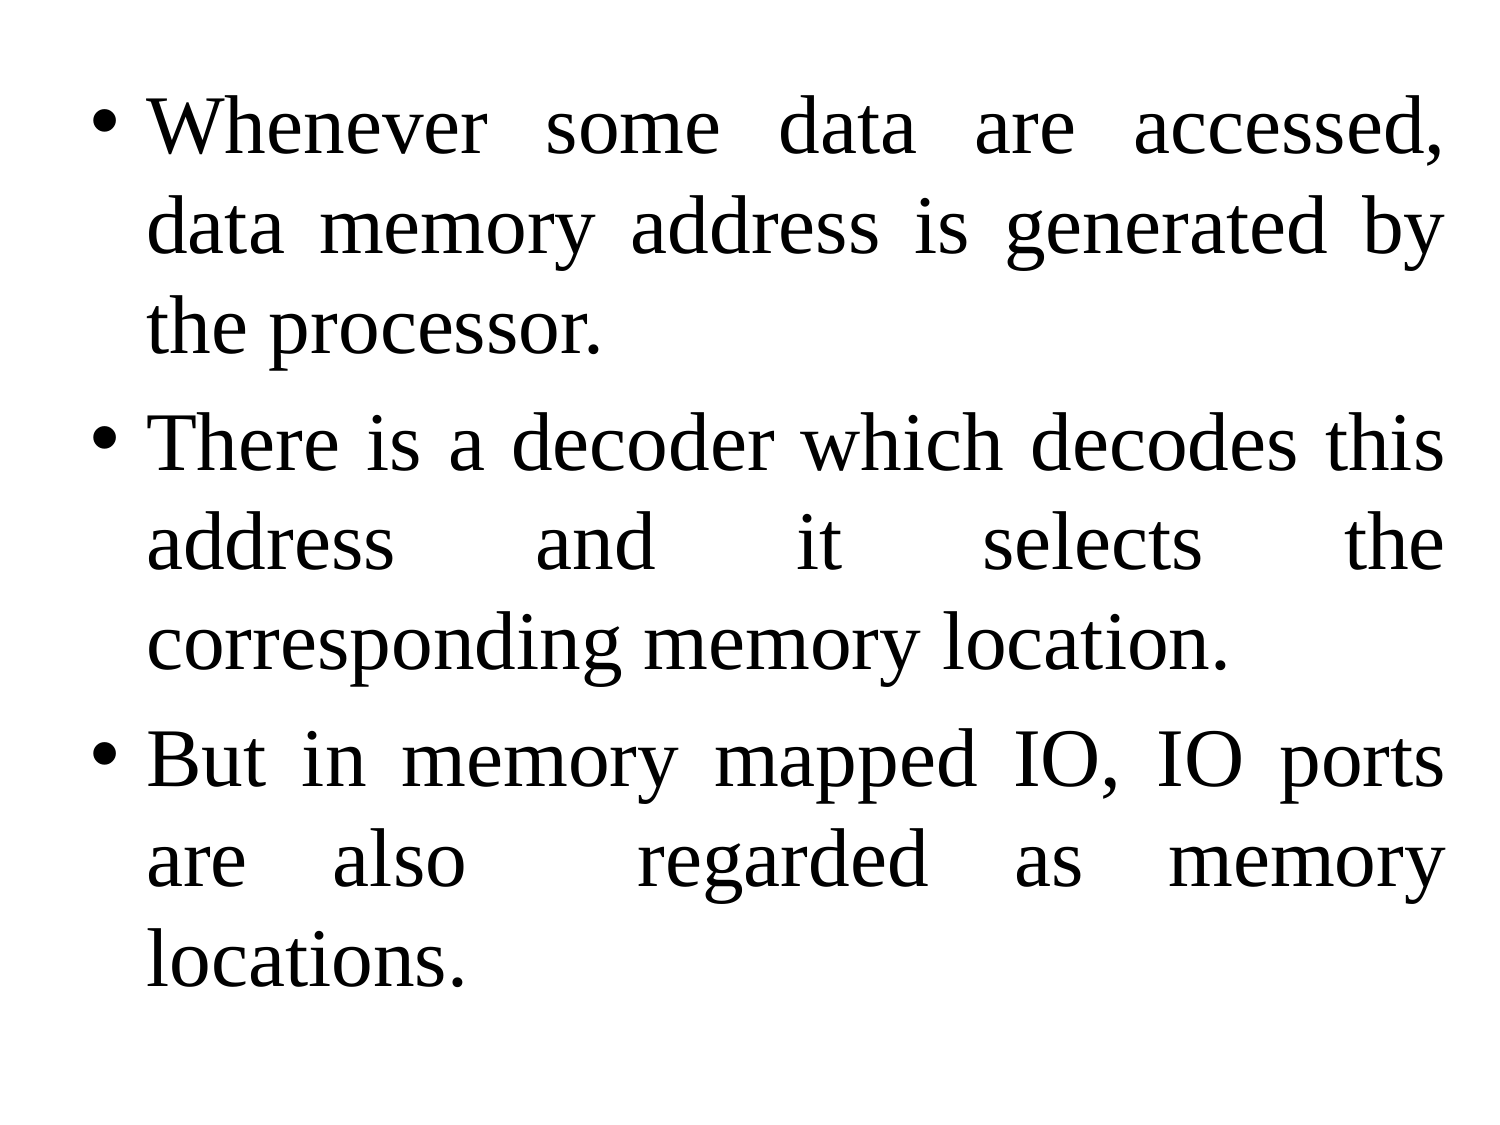

Whenever some data are accessed, data memory address is generated by the processor.
There is a decoder which decodes this address and it selects the corresponding memory location.
But in memory mapped IO, IO ports are also  regarded as memory locations.